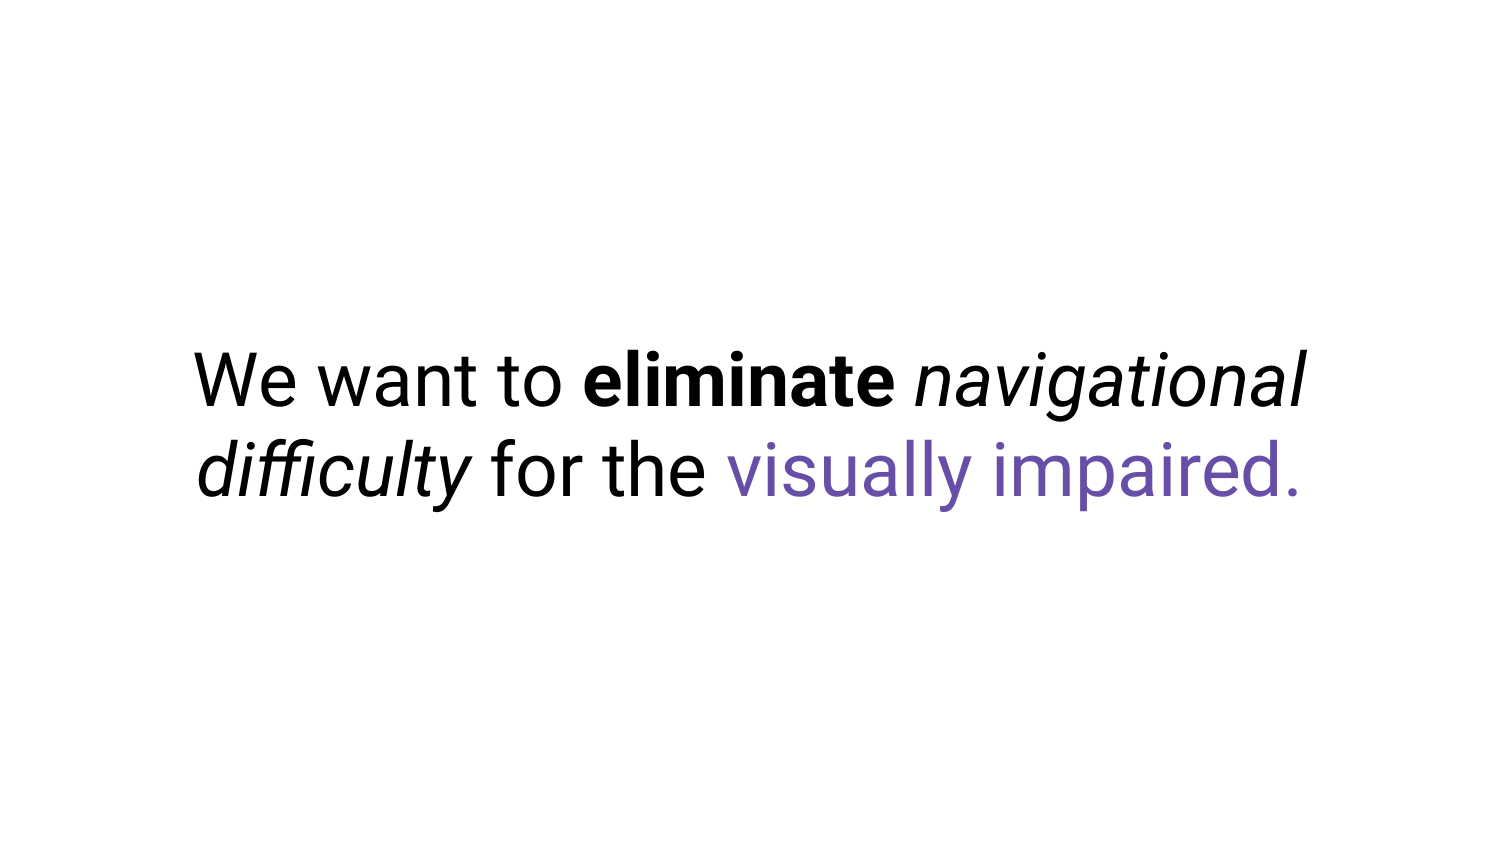

# We want to eliminate navigational difficulty for the visually impaired.